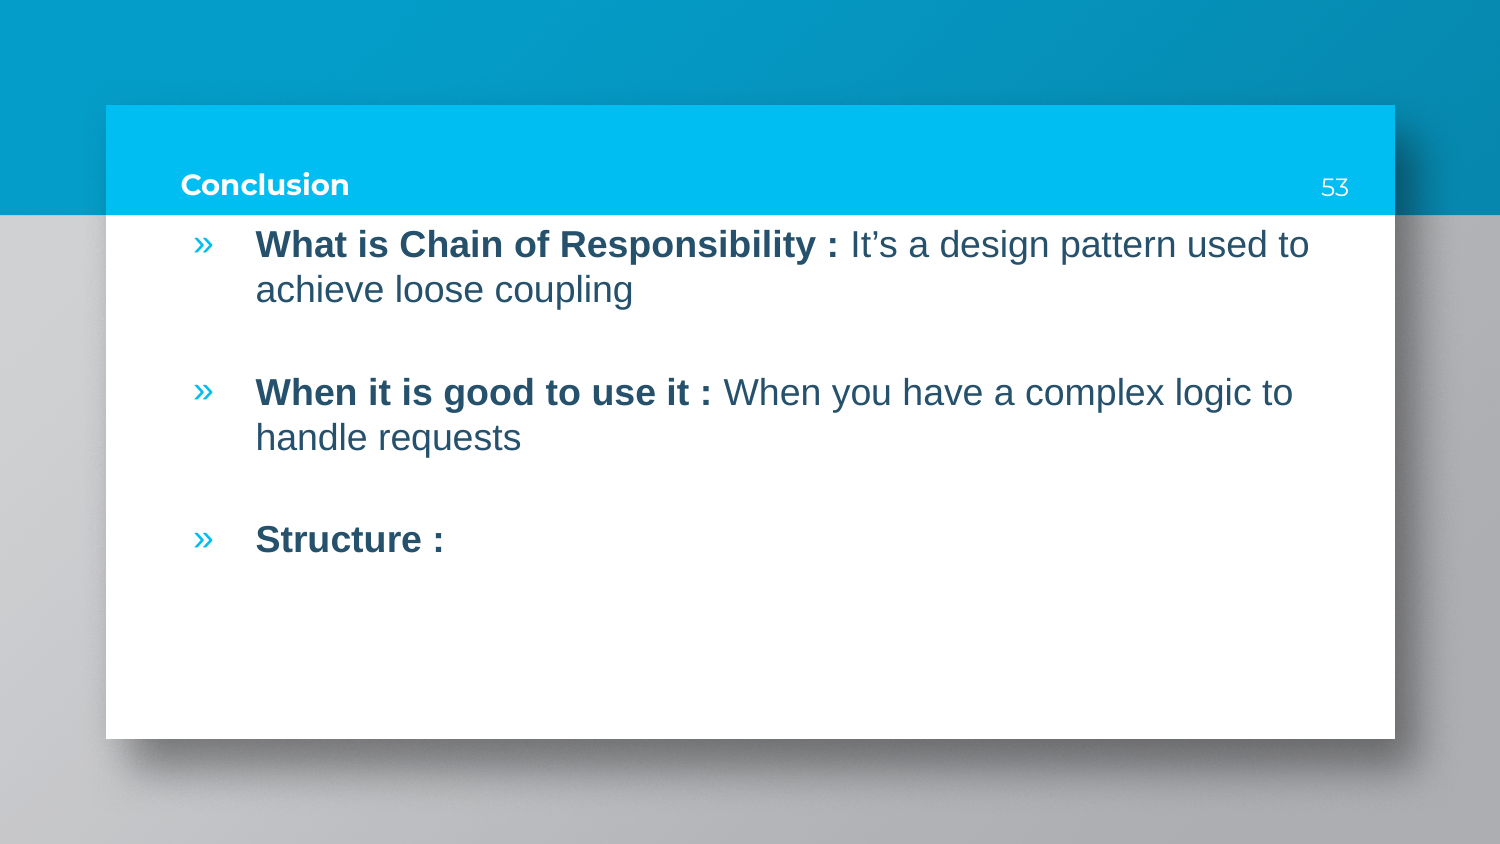

# Conclusion
53
What is Chain of Responsibility : It’s a design pattern used to achieve loose coupling
When it is good to use it : When you have a complex logic to handle requests
Structure :